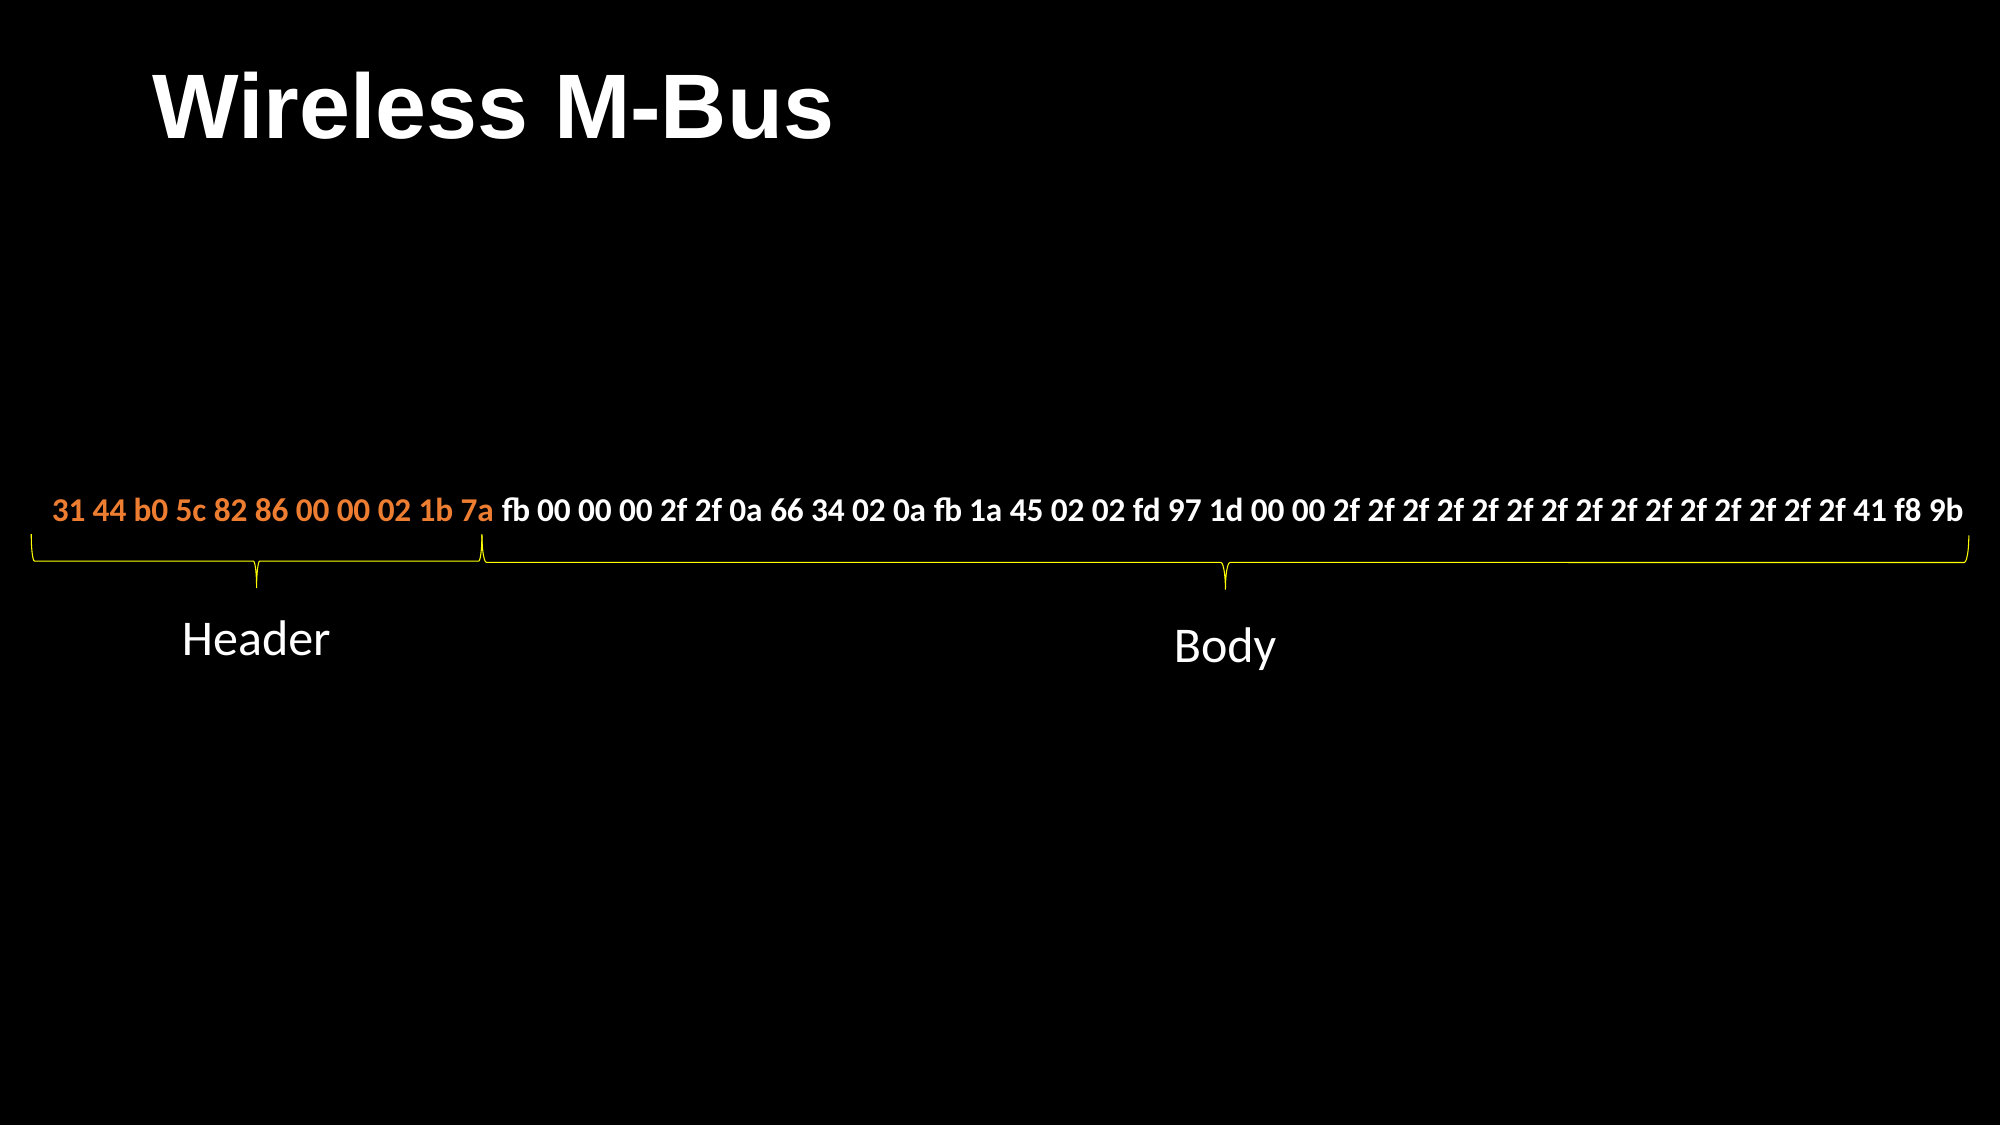

# Wireless M-Bus

31 44 b0 5c 82 86 00 00 02 1b 7a fb 00 00 00 2f 2f 0a 66 34 02 0a fb 1a 45 02 02 fd 97 1d 00 00 2f 2f 2f 2f 2f 2f 2f 2f 2f 2f 2f 2f 2f 2f 2f 41 f8 9b
Header
Body